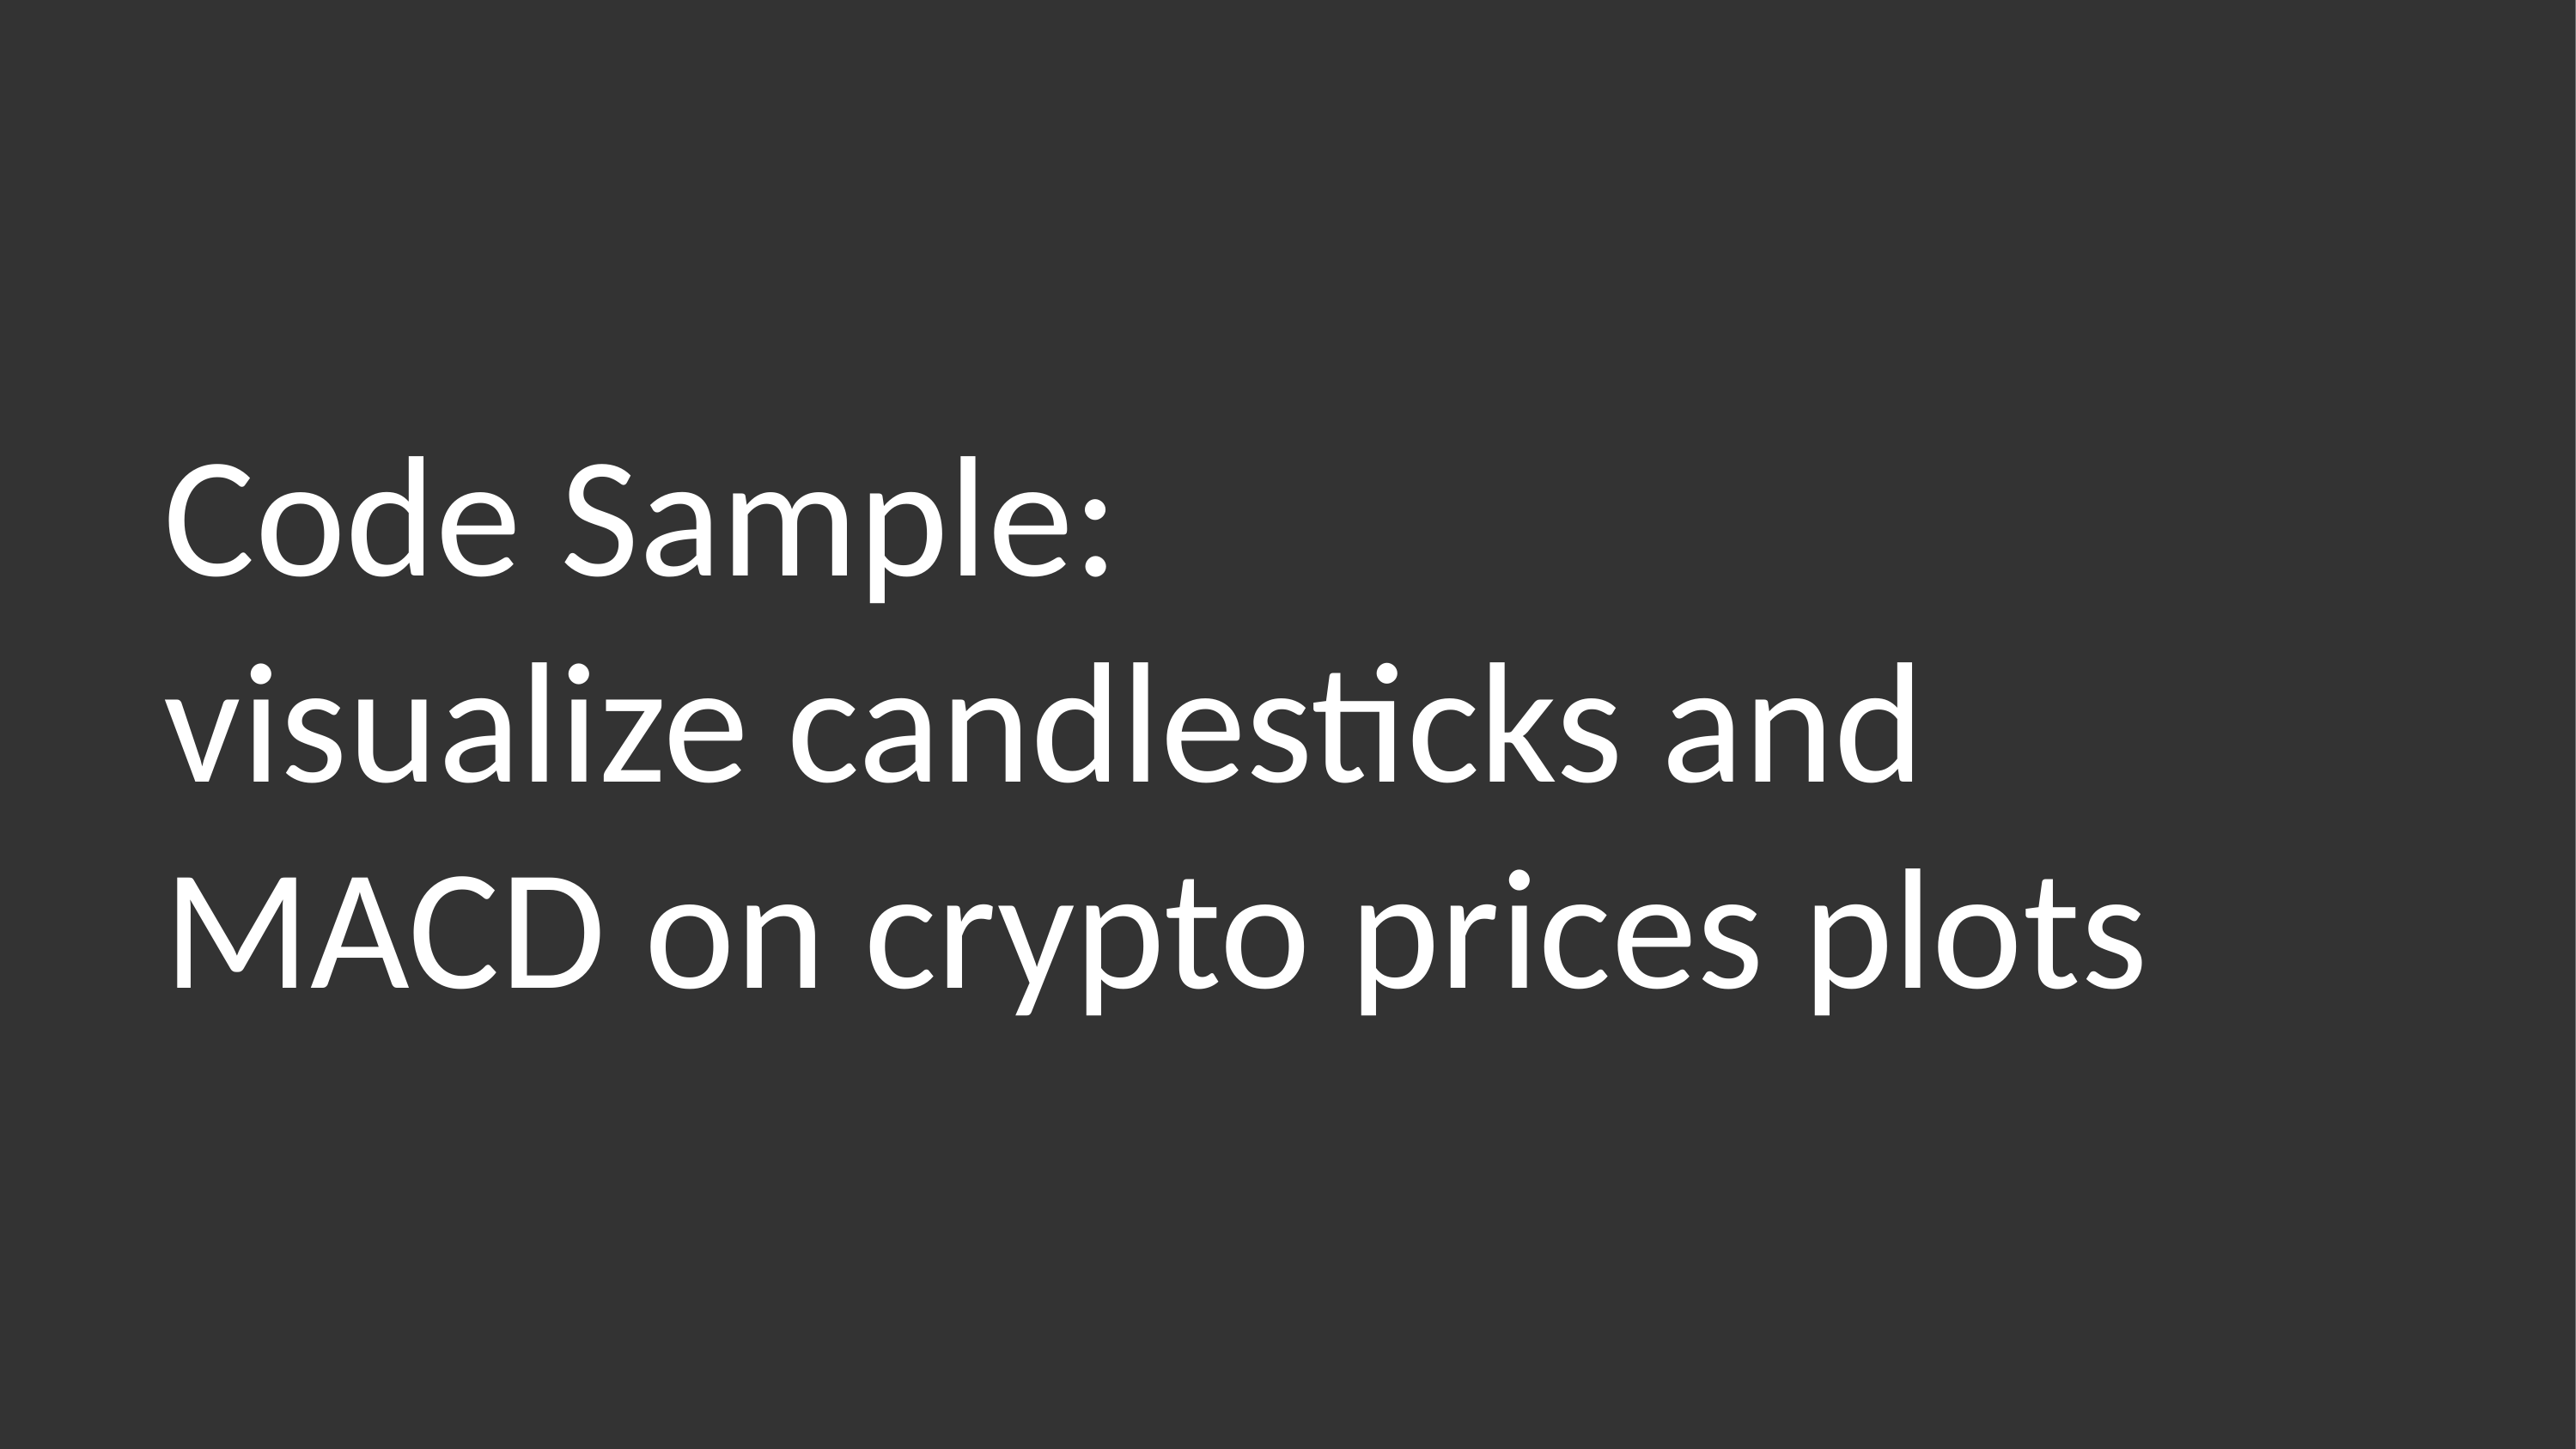

# Code Sample:
visualize candlesticks and MACD on crypto prices plots